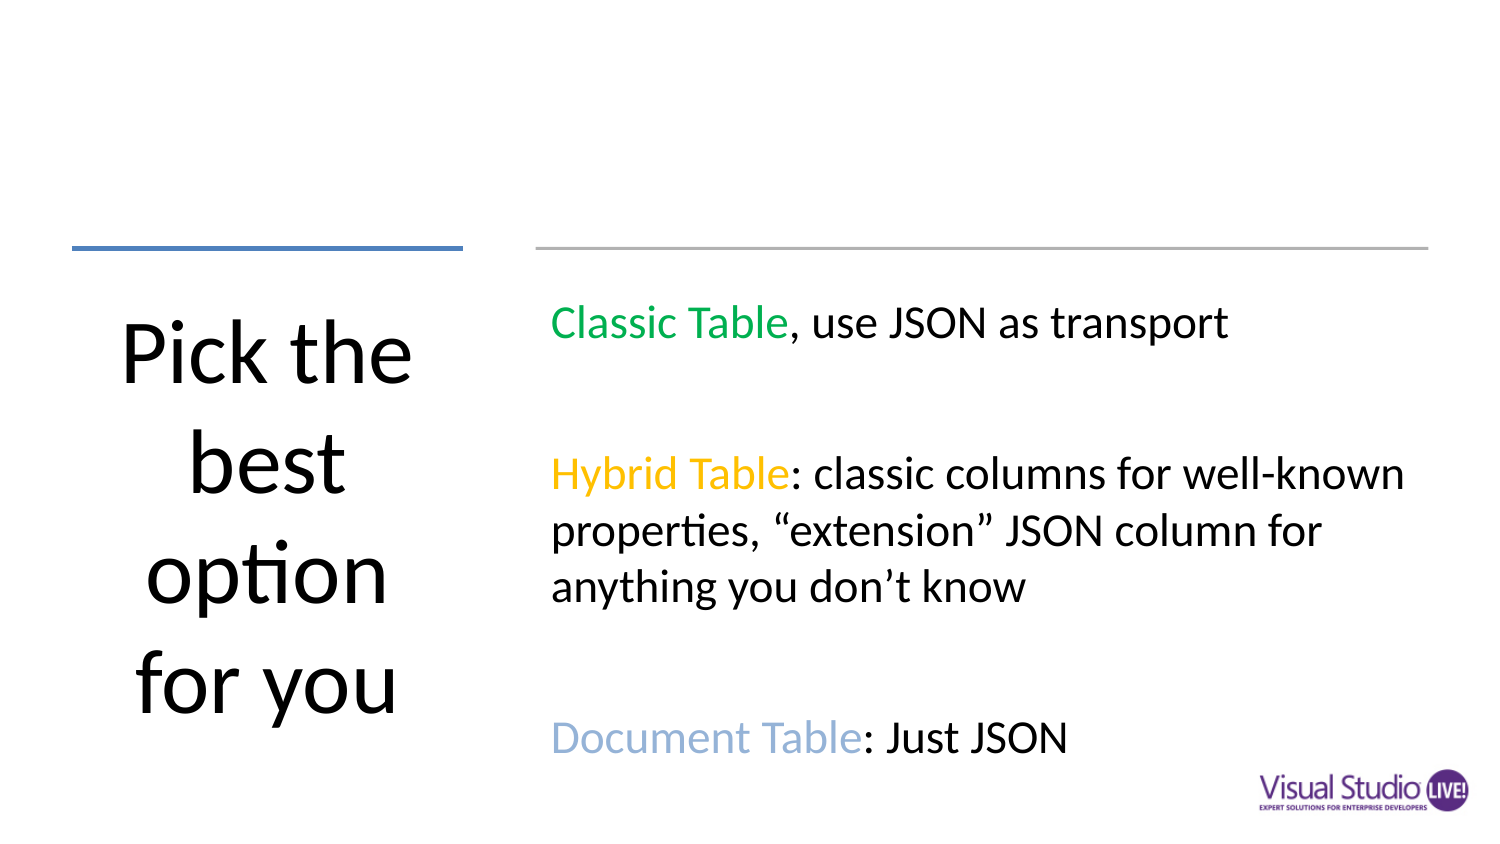

# Pick the best option for you
Classic Table, use JSON as transport

Hybrid Table: classic columns for well-known properties, “extension” JSON column for anything you don’t know

Document Table: Just JSON